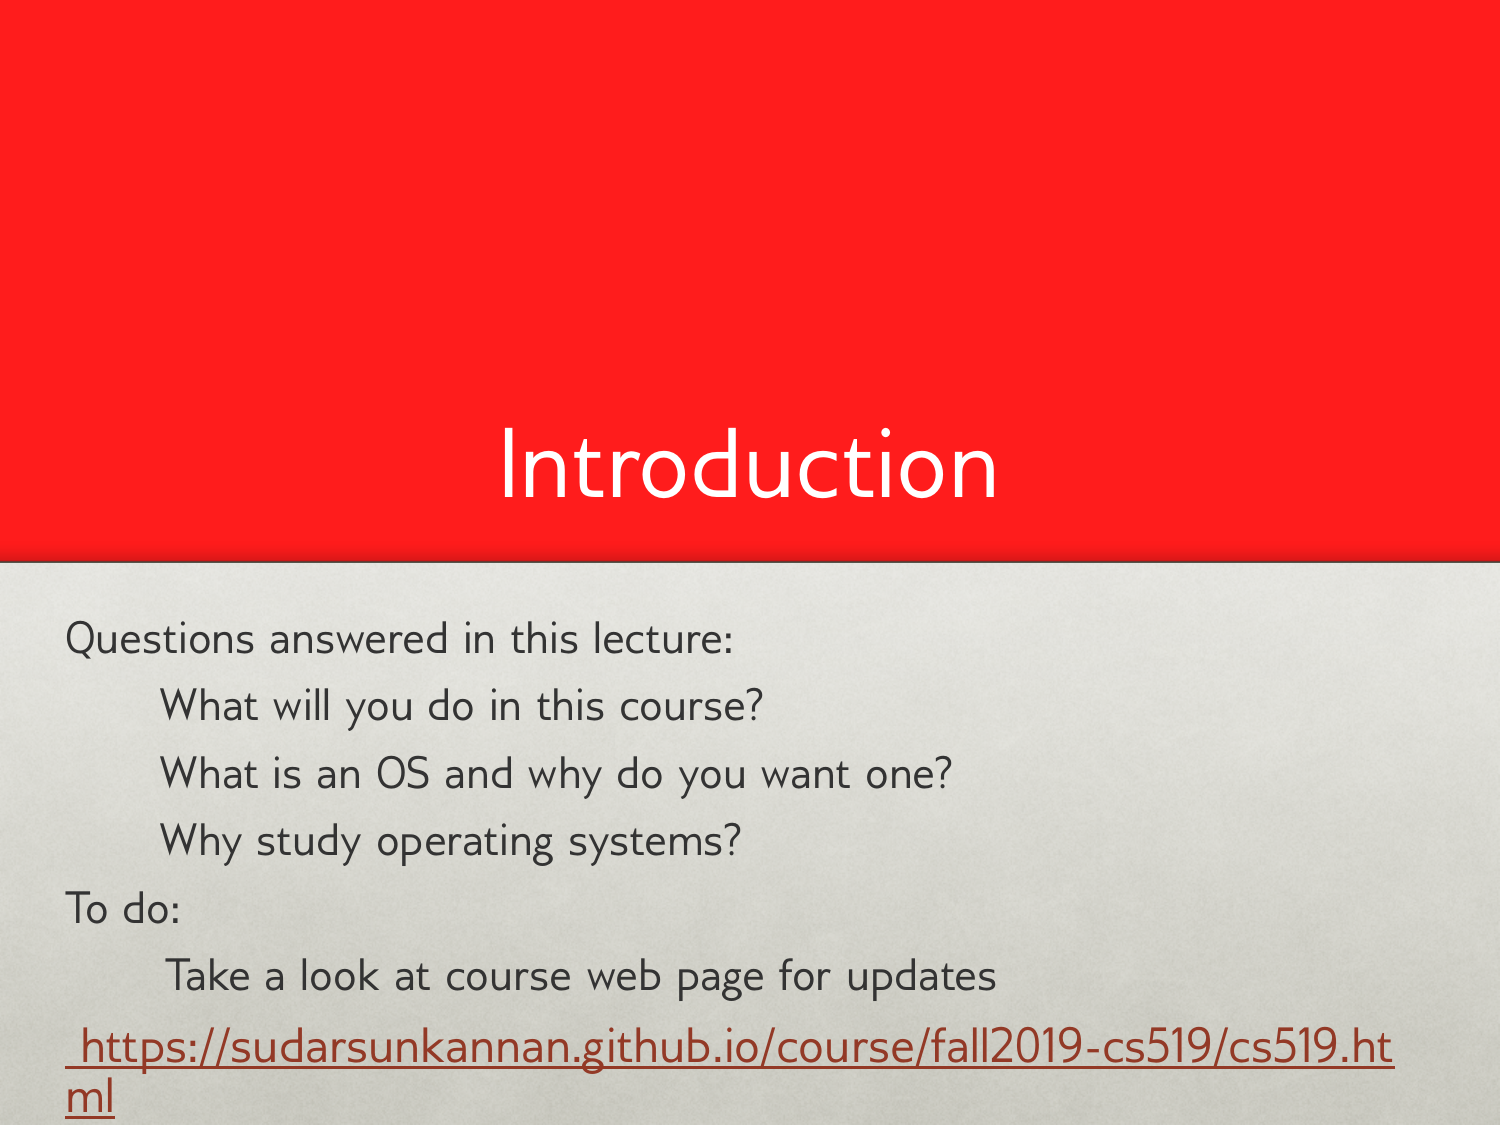

# Introduction
Questions answered in this lecture:
What will you do in this course?
What is an OS and why do you want one?
Why study operating systems?
To do:
	Take a look at course web page for updates
 https://sudarsunkannan.github.io/course/fall2019-cs519/cs519.html